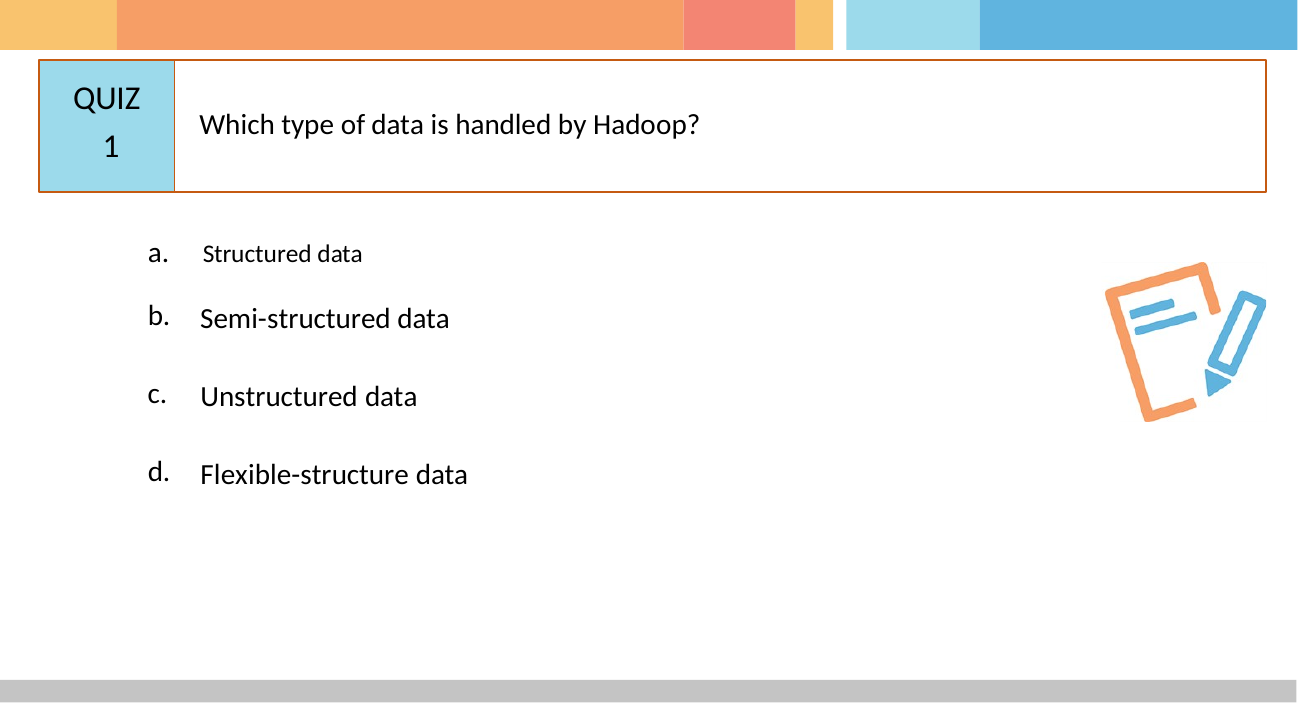

# QUIZ 1
Which type of data is handled by Hadoop?
a.	Structured data

b.
Semi-structured data
c.
Unstructured data
d.
Flexible-structure data